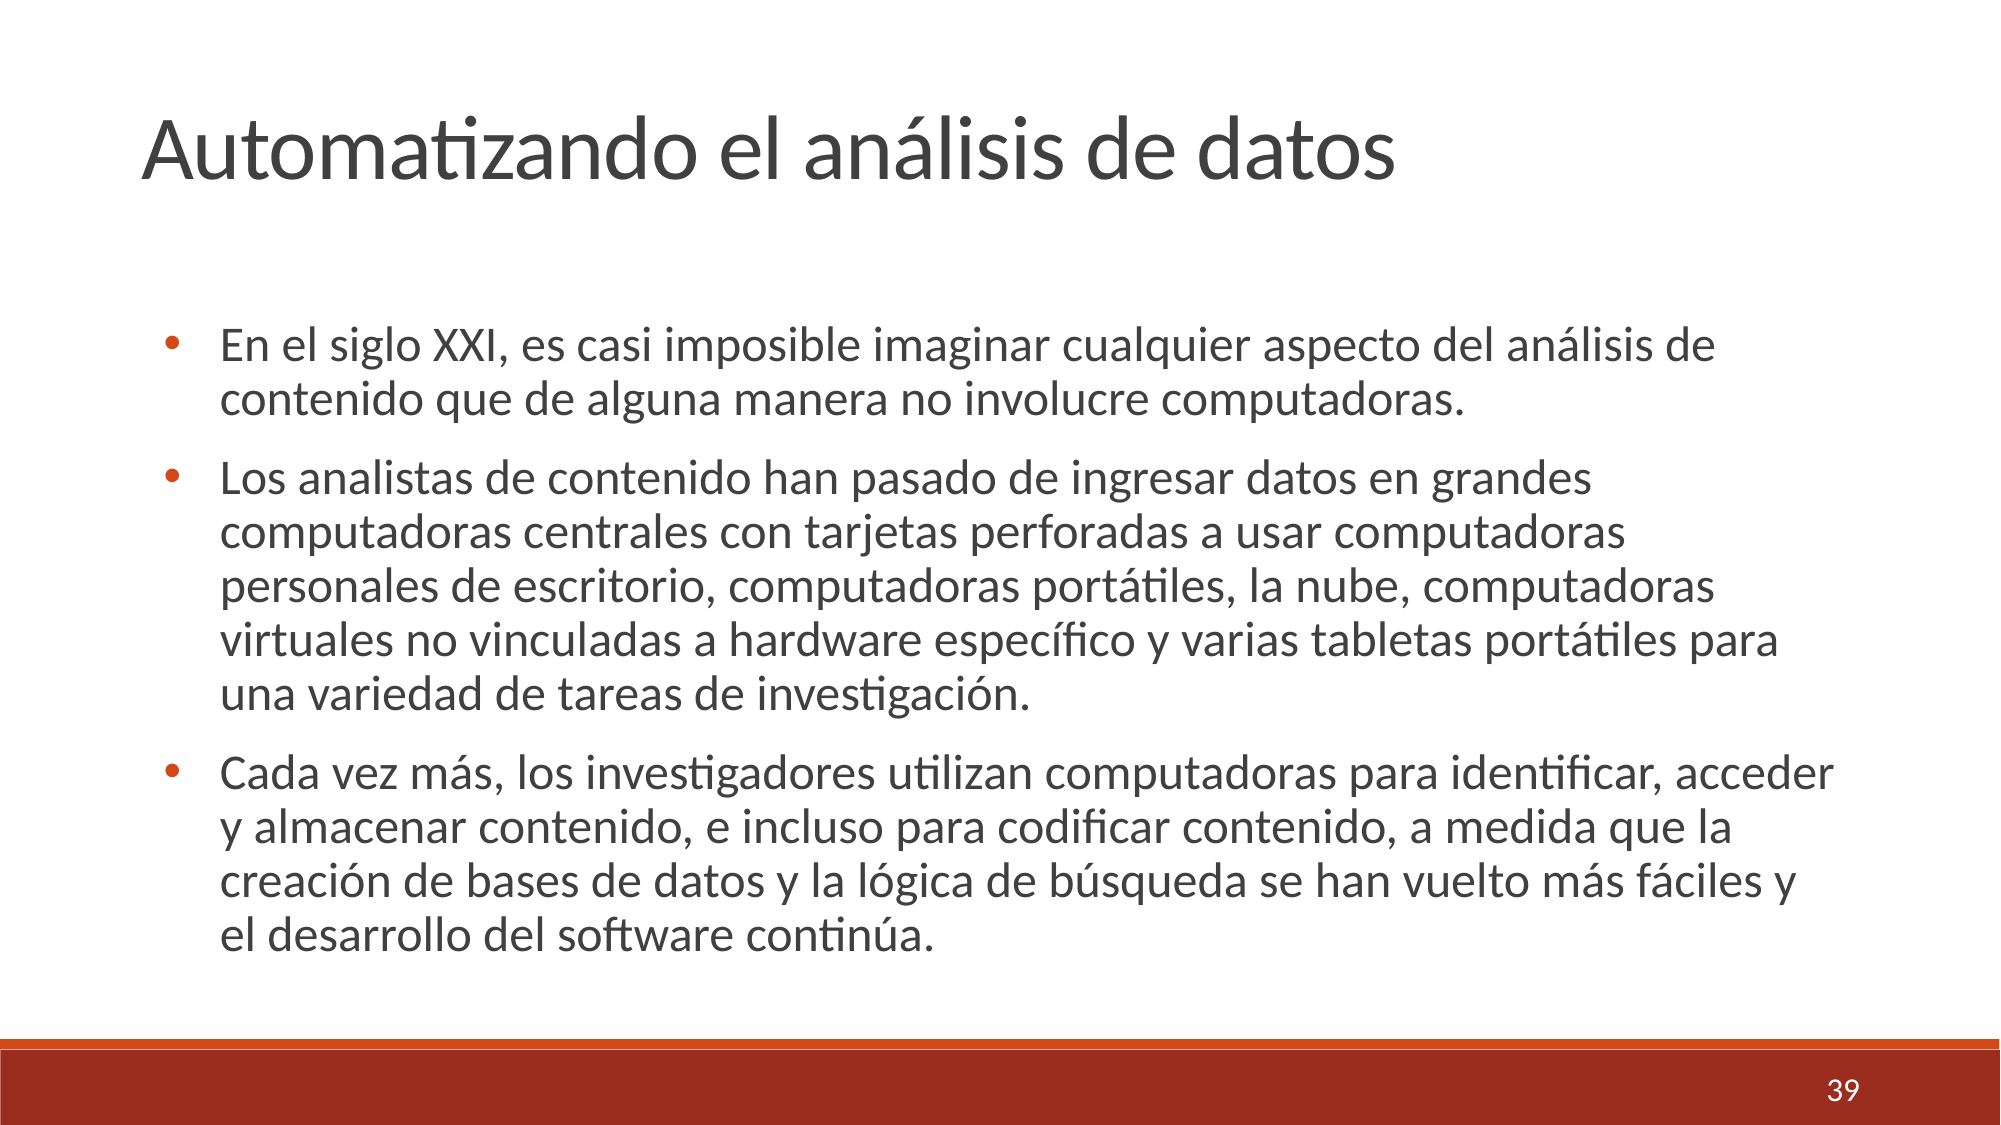

Automatizando el análisis de datos
En el siglo XXI, es casi imposible imaginar cualquier aspecto del análisis de contenido que de alguna manera no involucre computadoras.
Los analistas de contenido han pasado de ingresar datos en grandes computadoras centrales con tarjetas perforadas a usar computadoras personales de escritorio, computadoras portátiles, la nube, computadoras virtuales no vinculadas a hardware específico y varias tabletas portátiles para una variedad de tareas de investigación.
Cada vez más, los investigadores utilizan computadoras para identificar, acceder y almacenar contenido, e incluso para codificar contenido, a medida que la creación de bases de datos y la lógica de búsqueda se han vuelto más fáciles y el desarrollo del software continúa.
39